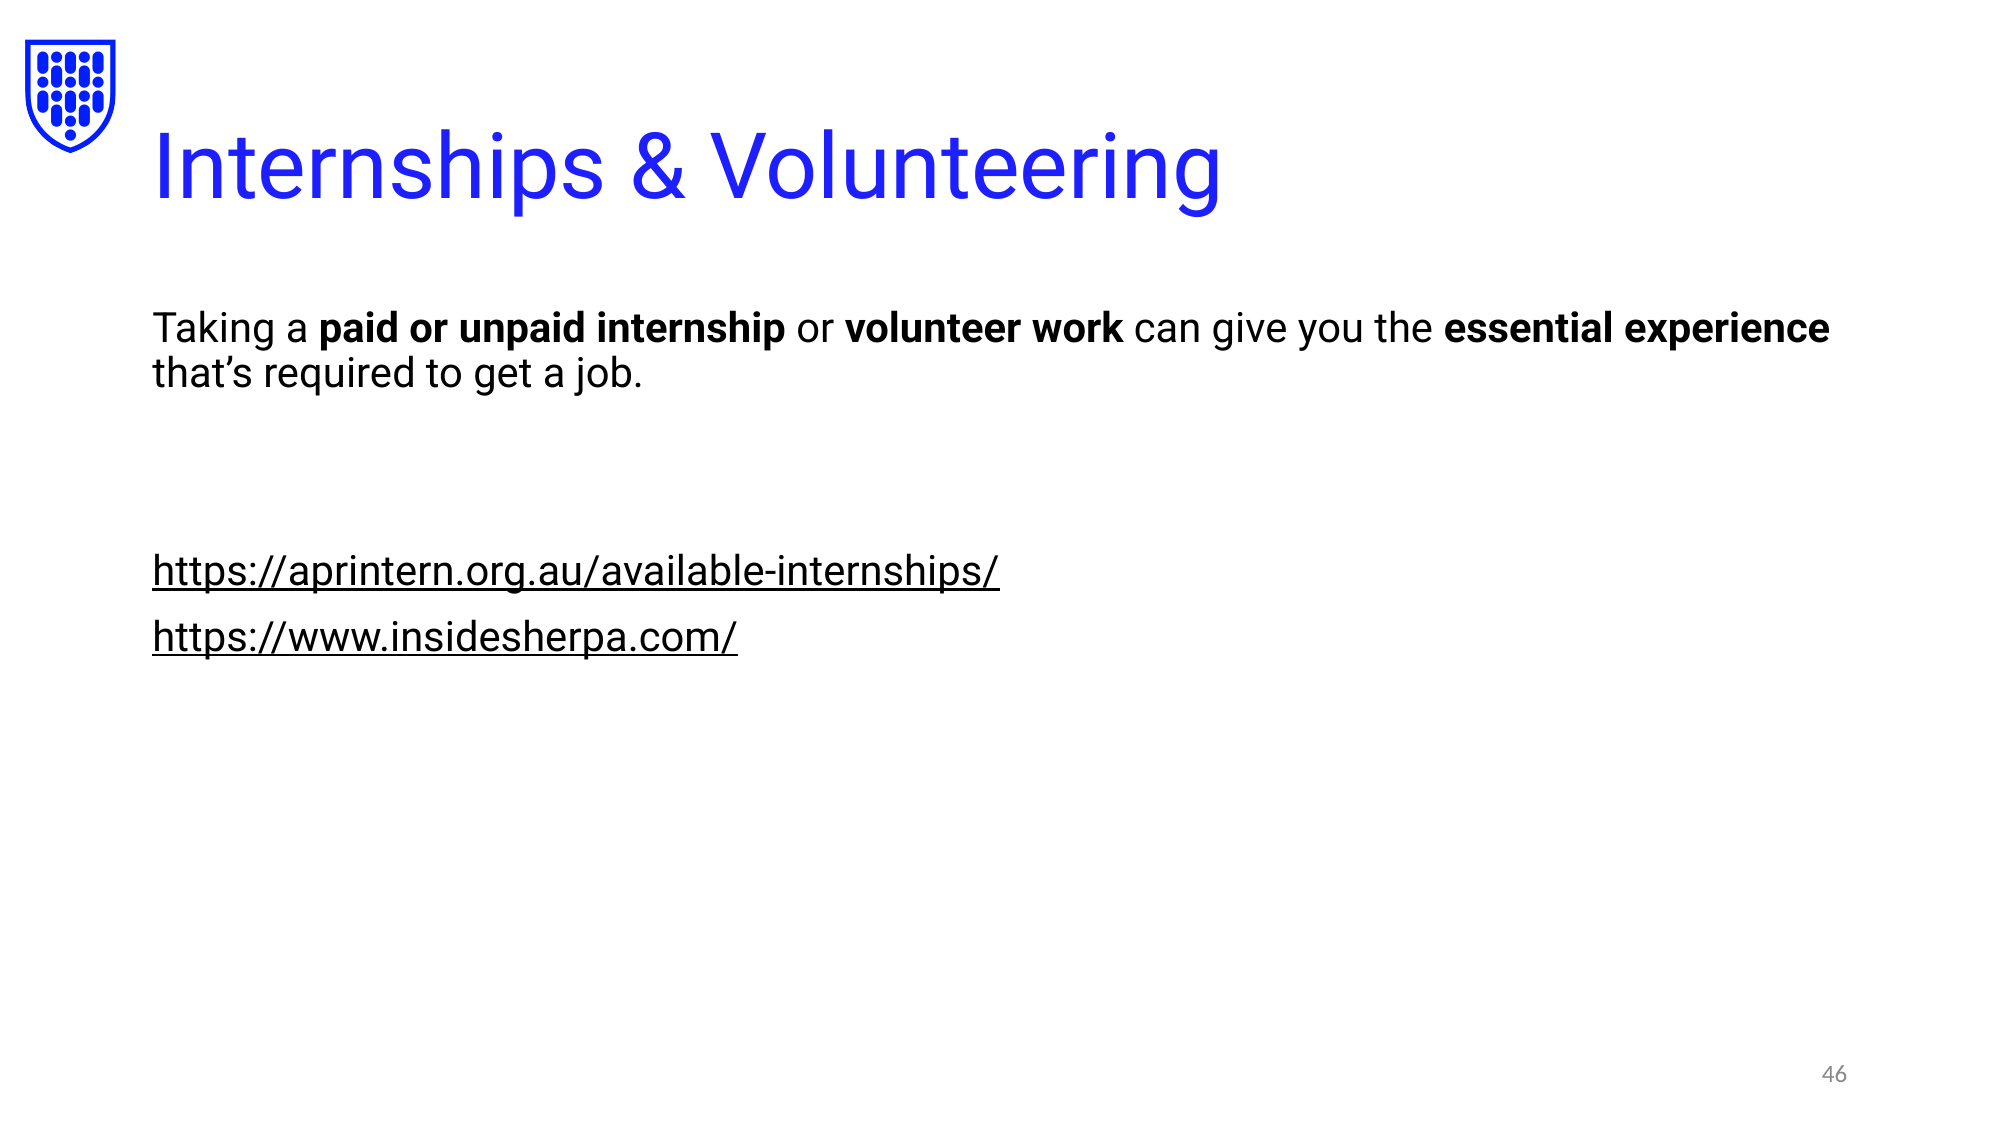

# Internships & Volunteering
Taking a paid or unpaid internship or volunteer work can give you the essential experience that’s required to get a job.

https://aprintern.org.au/available-internships/
https://www.insidesherpa.com/

46